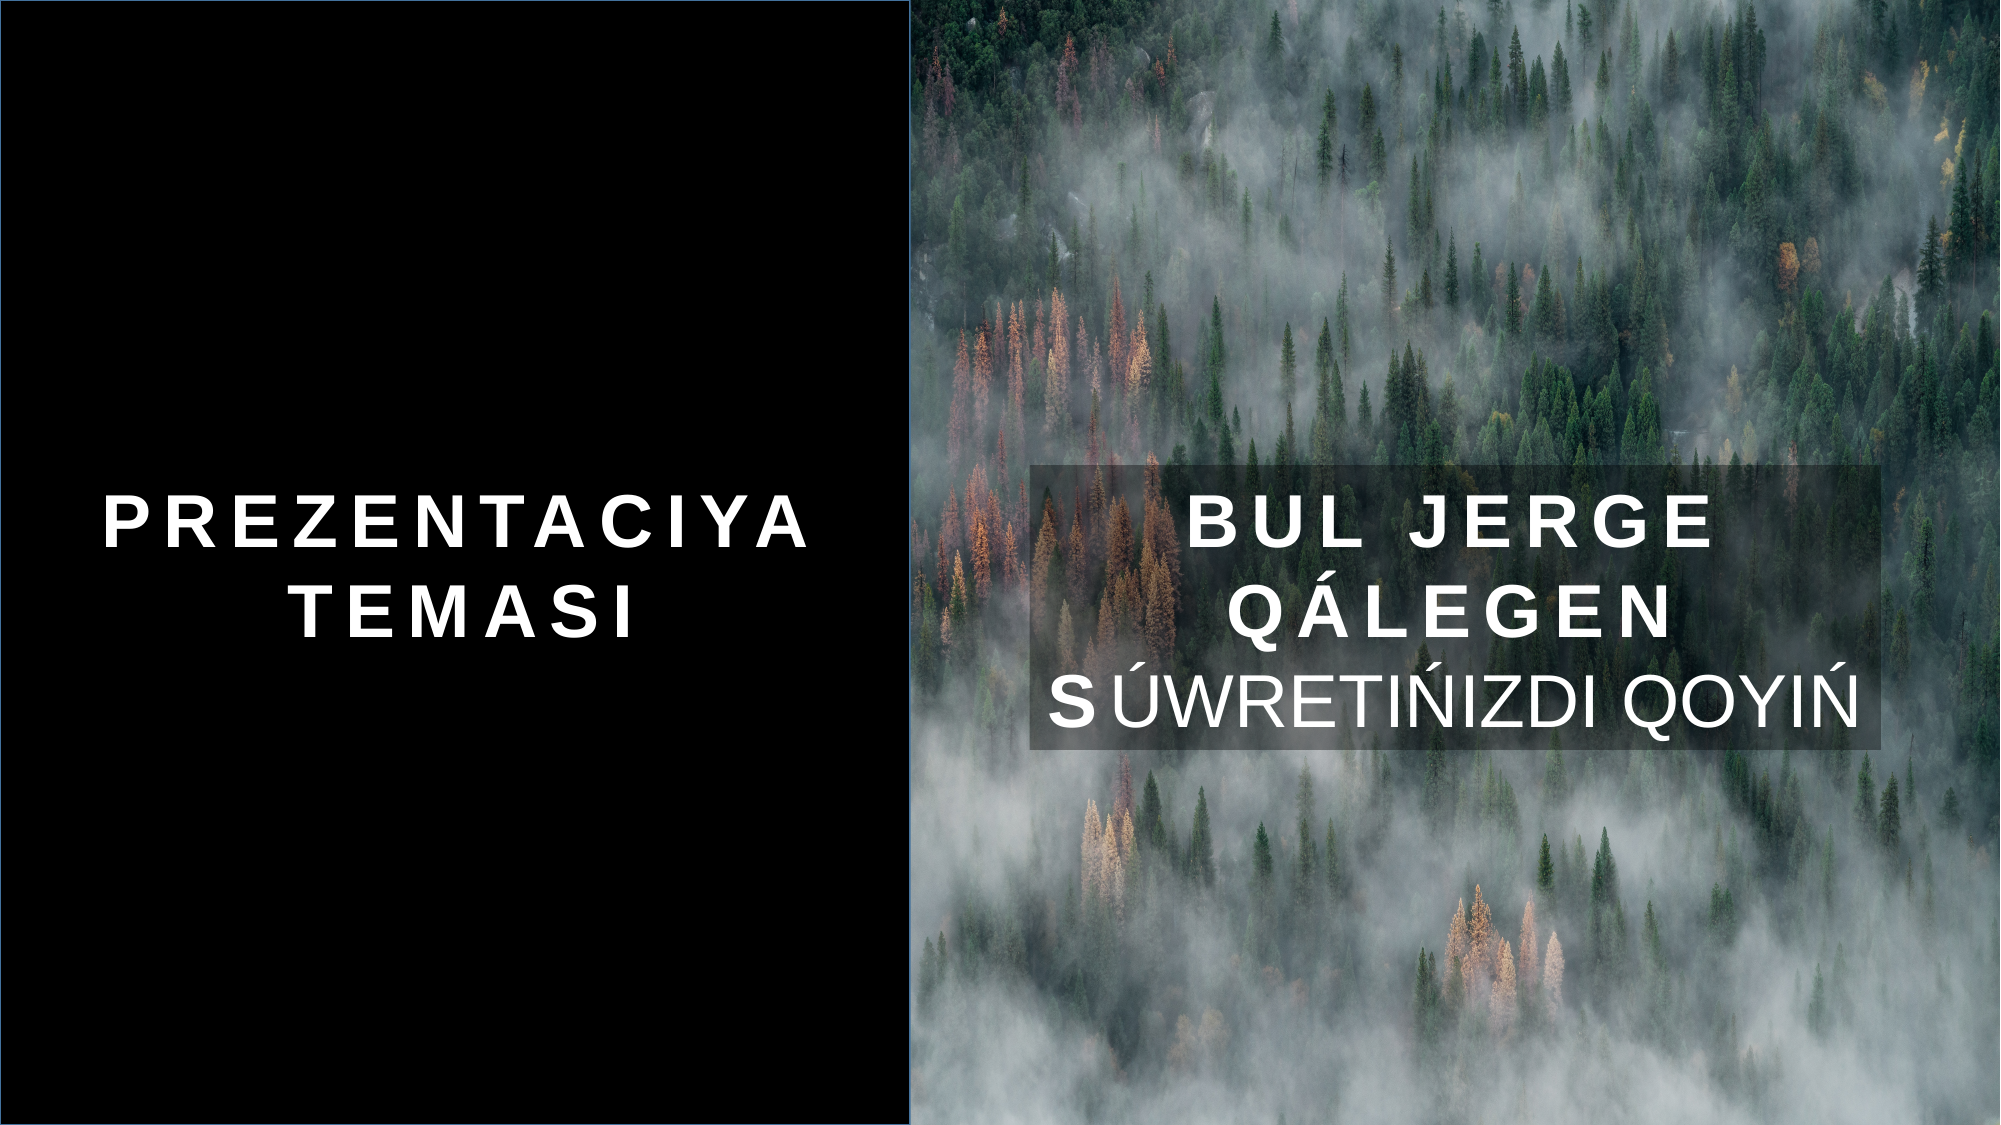

BUL JERGE QÁLEGEN SÚWRETIŃIZDI QOYIŃ
PREZENTACIYA TEMASI